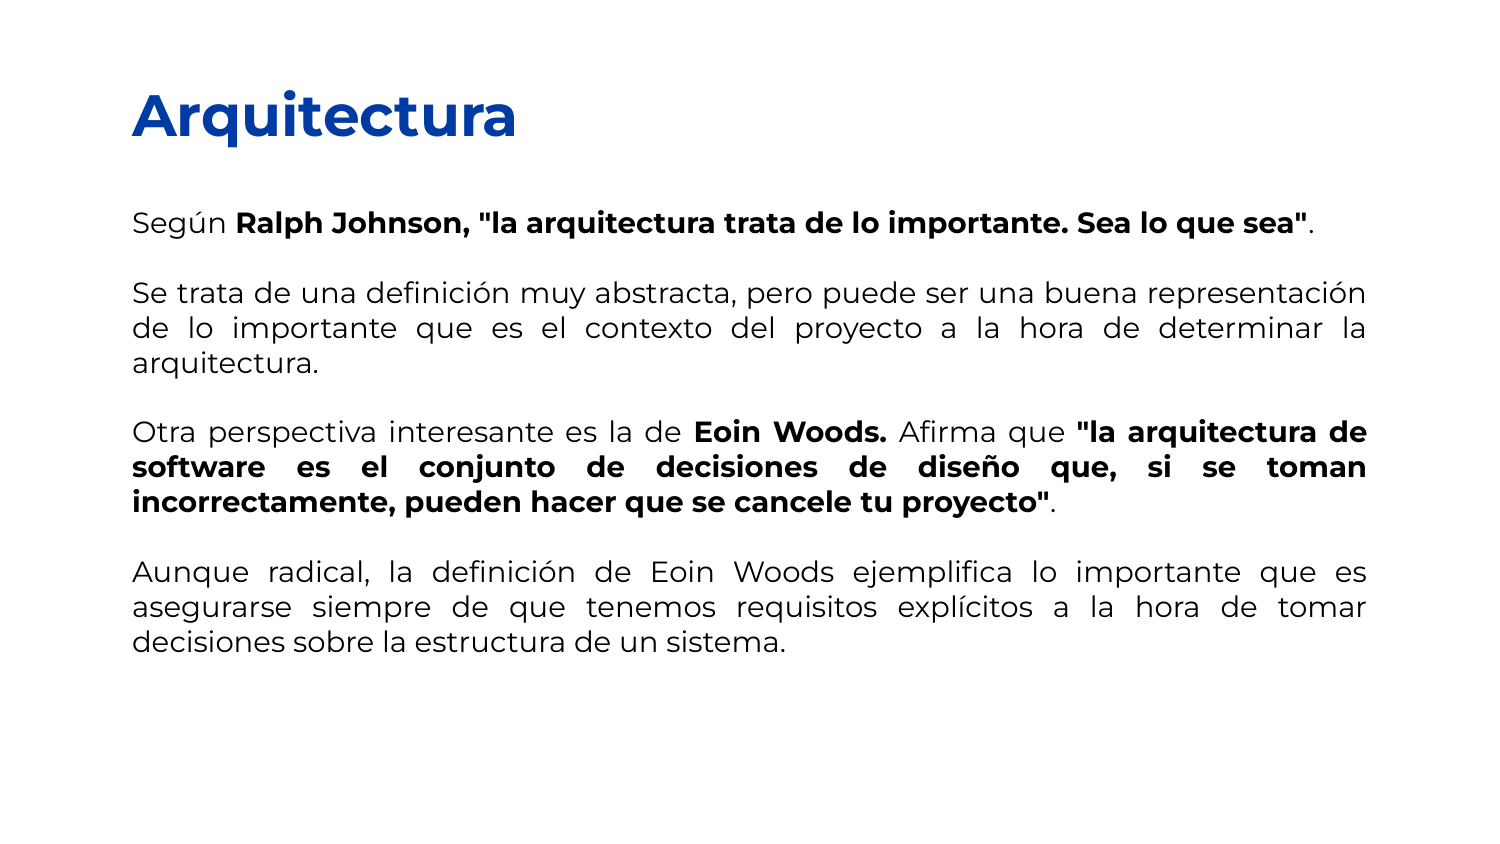

# Arquitectura
Según Ralph Johnson, "la arquitectura trata de lo importante. Sea lo que sea".

Se trata de una definición muy abstracta, pero puede ser una buena representación de lo importante que es el contexto del proyecto a la hora de determinar la arquitectura.

Otra perspectiva interesante es la de Eoin Woods. Afirma que "la arquitectura de software es el conjunto de decisiones de diseño que, si se toman incorrectamente, pueden hacer que se cancele tu proyecto".

Aunque radical, la definición de Eoin Woods ejemplifica lo importante que es asegurarse siempre de que tenemos requisitos explícitos a la hora de tomar decisiones sobre la estructura de un sistema.